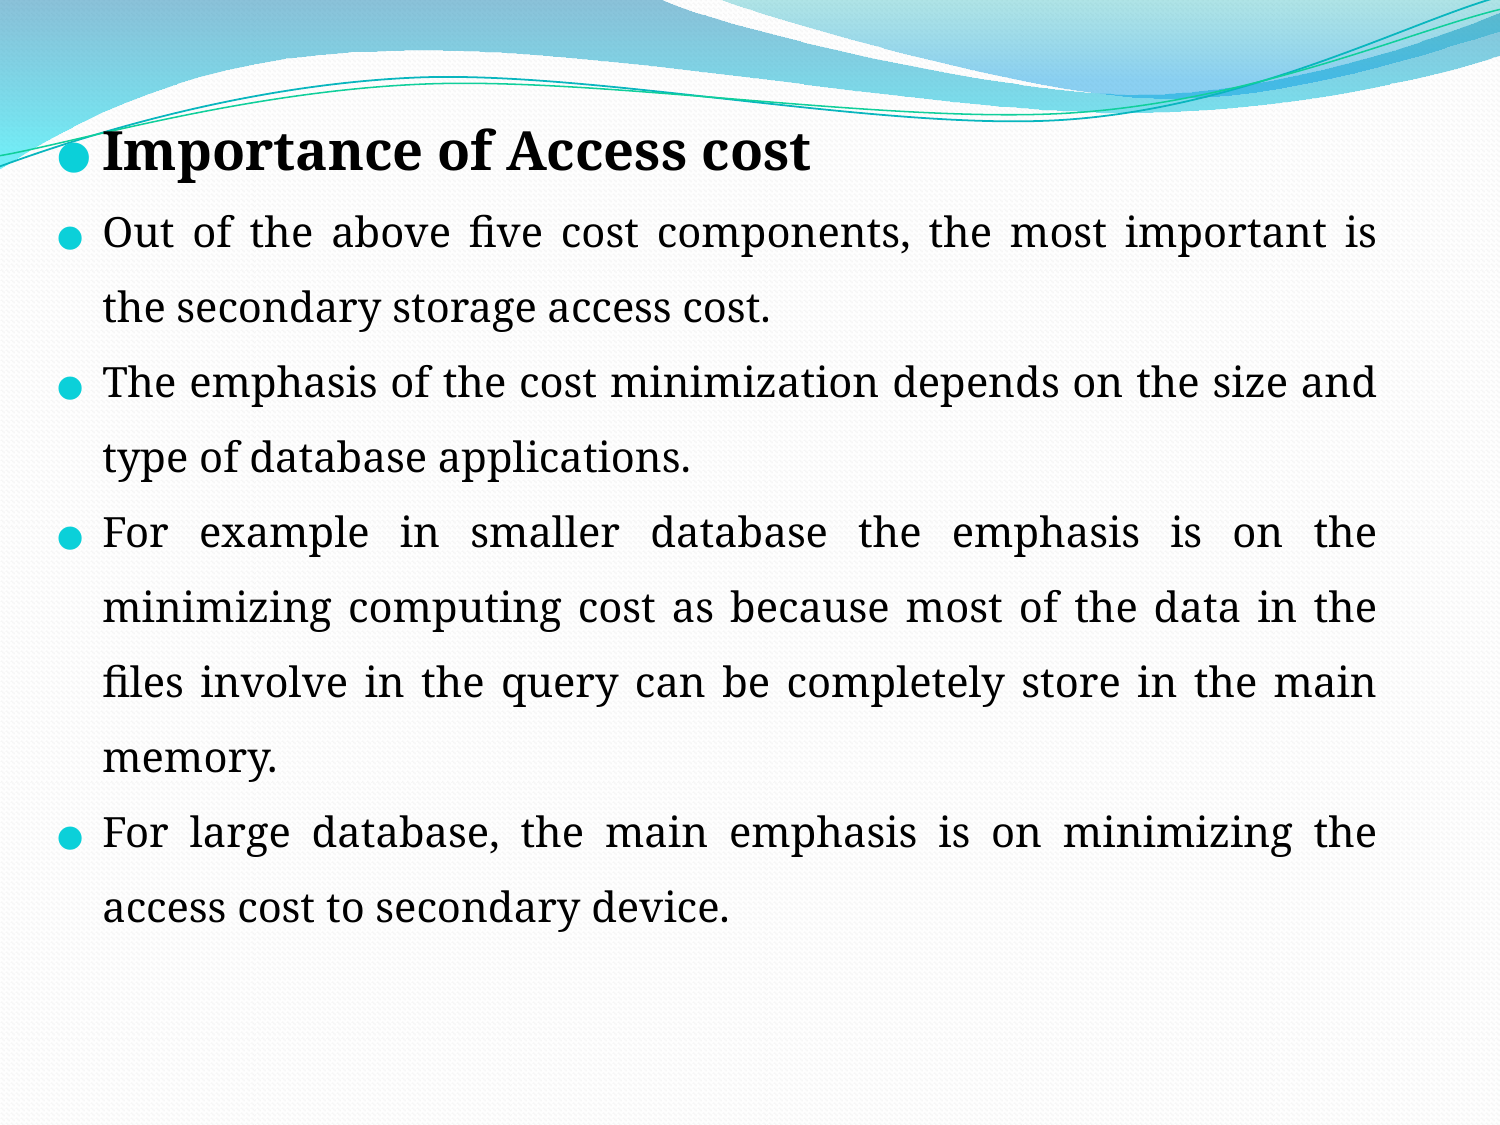

Importance of Access cost
Out of the above five cost components, the most important is the secondary storage access cost.
The emphasis of the cost minimization depends on the size and type of database applications.
For example in smaller database the emphasis is on the minimizing computing cost as because most of the data in the files involve in the query can be completely store in the main memory.
For large database, the main emphasis is on minimizing the access cost to secondary device.